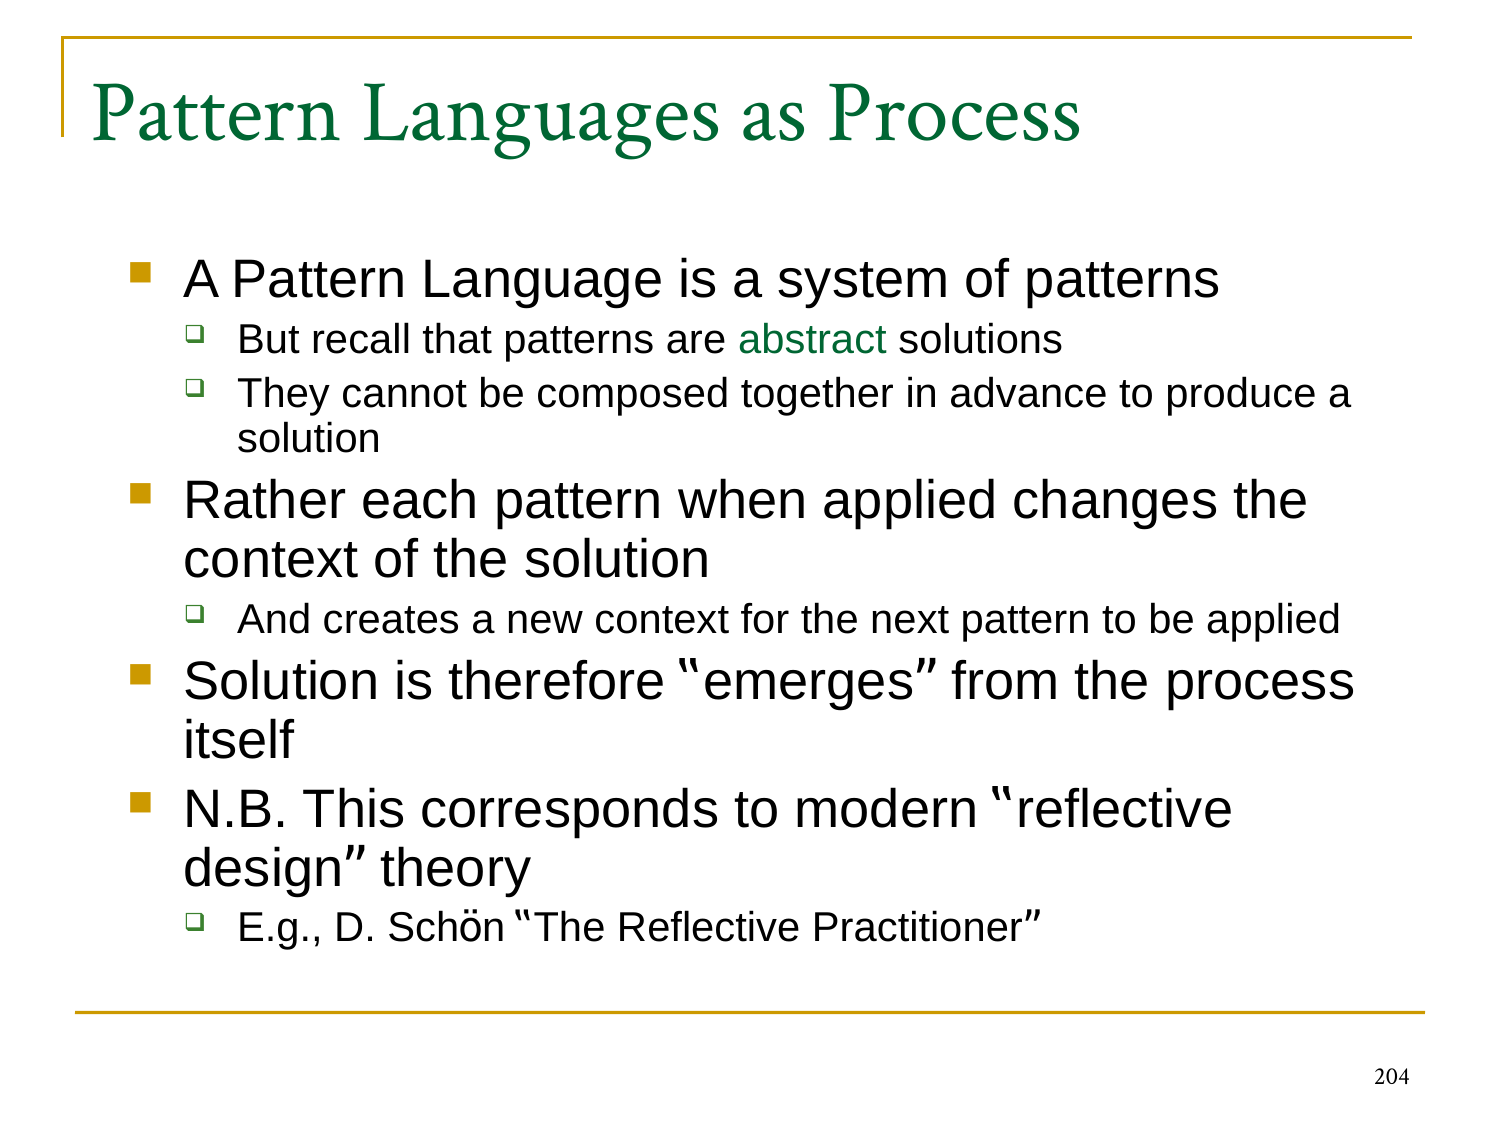

# Pattern Languages as Process
A Pattern Language is a system of patterns
But recall that patterns are abstract solutions
They cannot be composed together in advance to produce a solution
Rather each pattern when applied changes the context of the solution
And creates a new context for the next pattern to be applied
Solution is therefore “emerges” from the process itself
N.B. This corresponds to modern “reflective design” theory
E.g., D. Schön “The Reflective Practitioner”
204